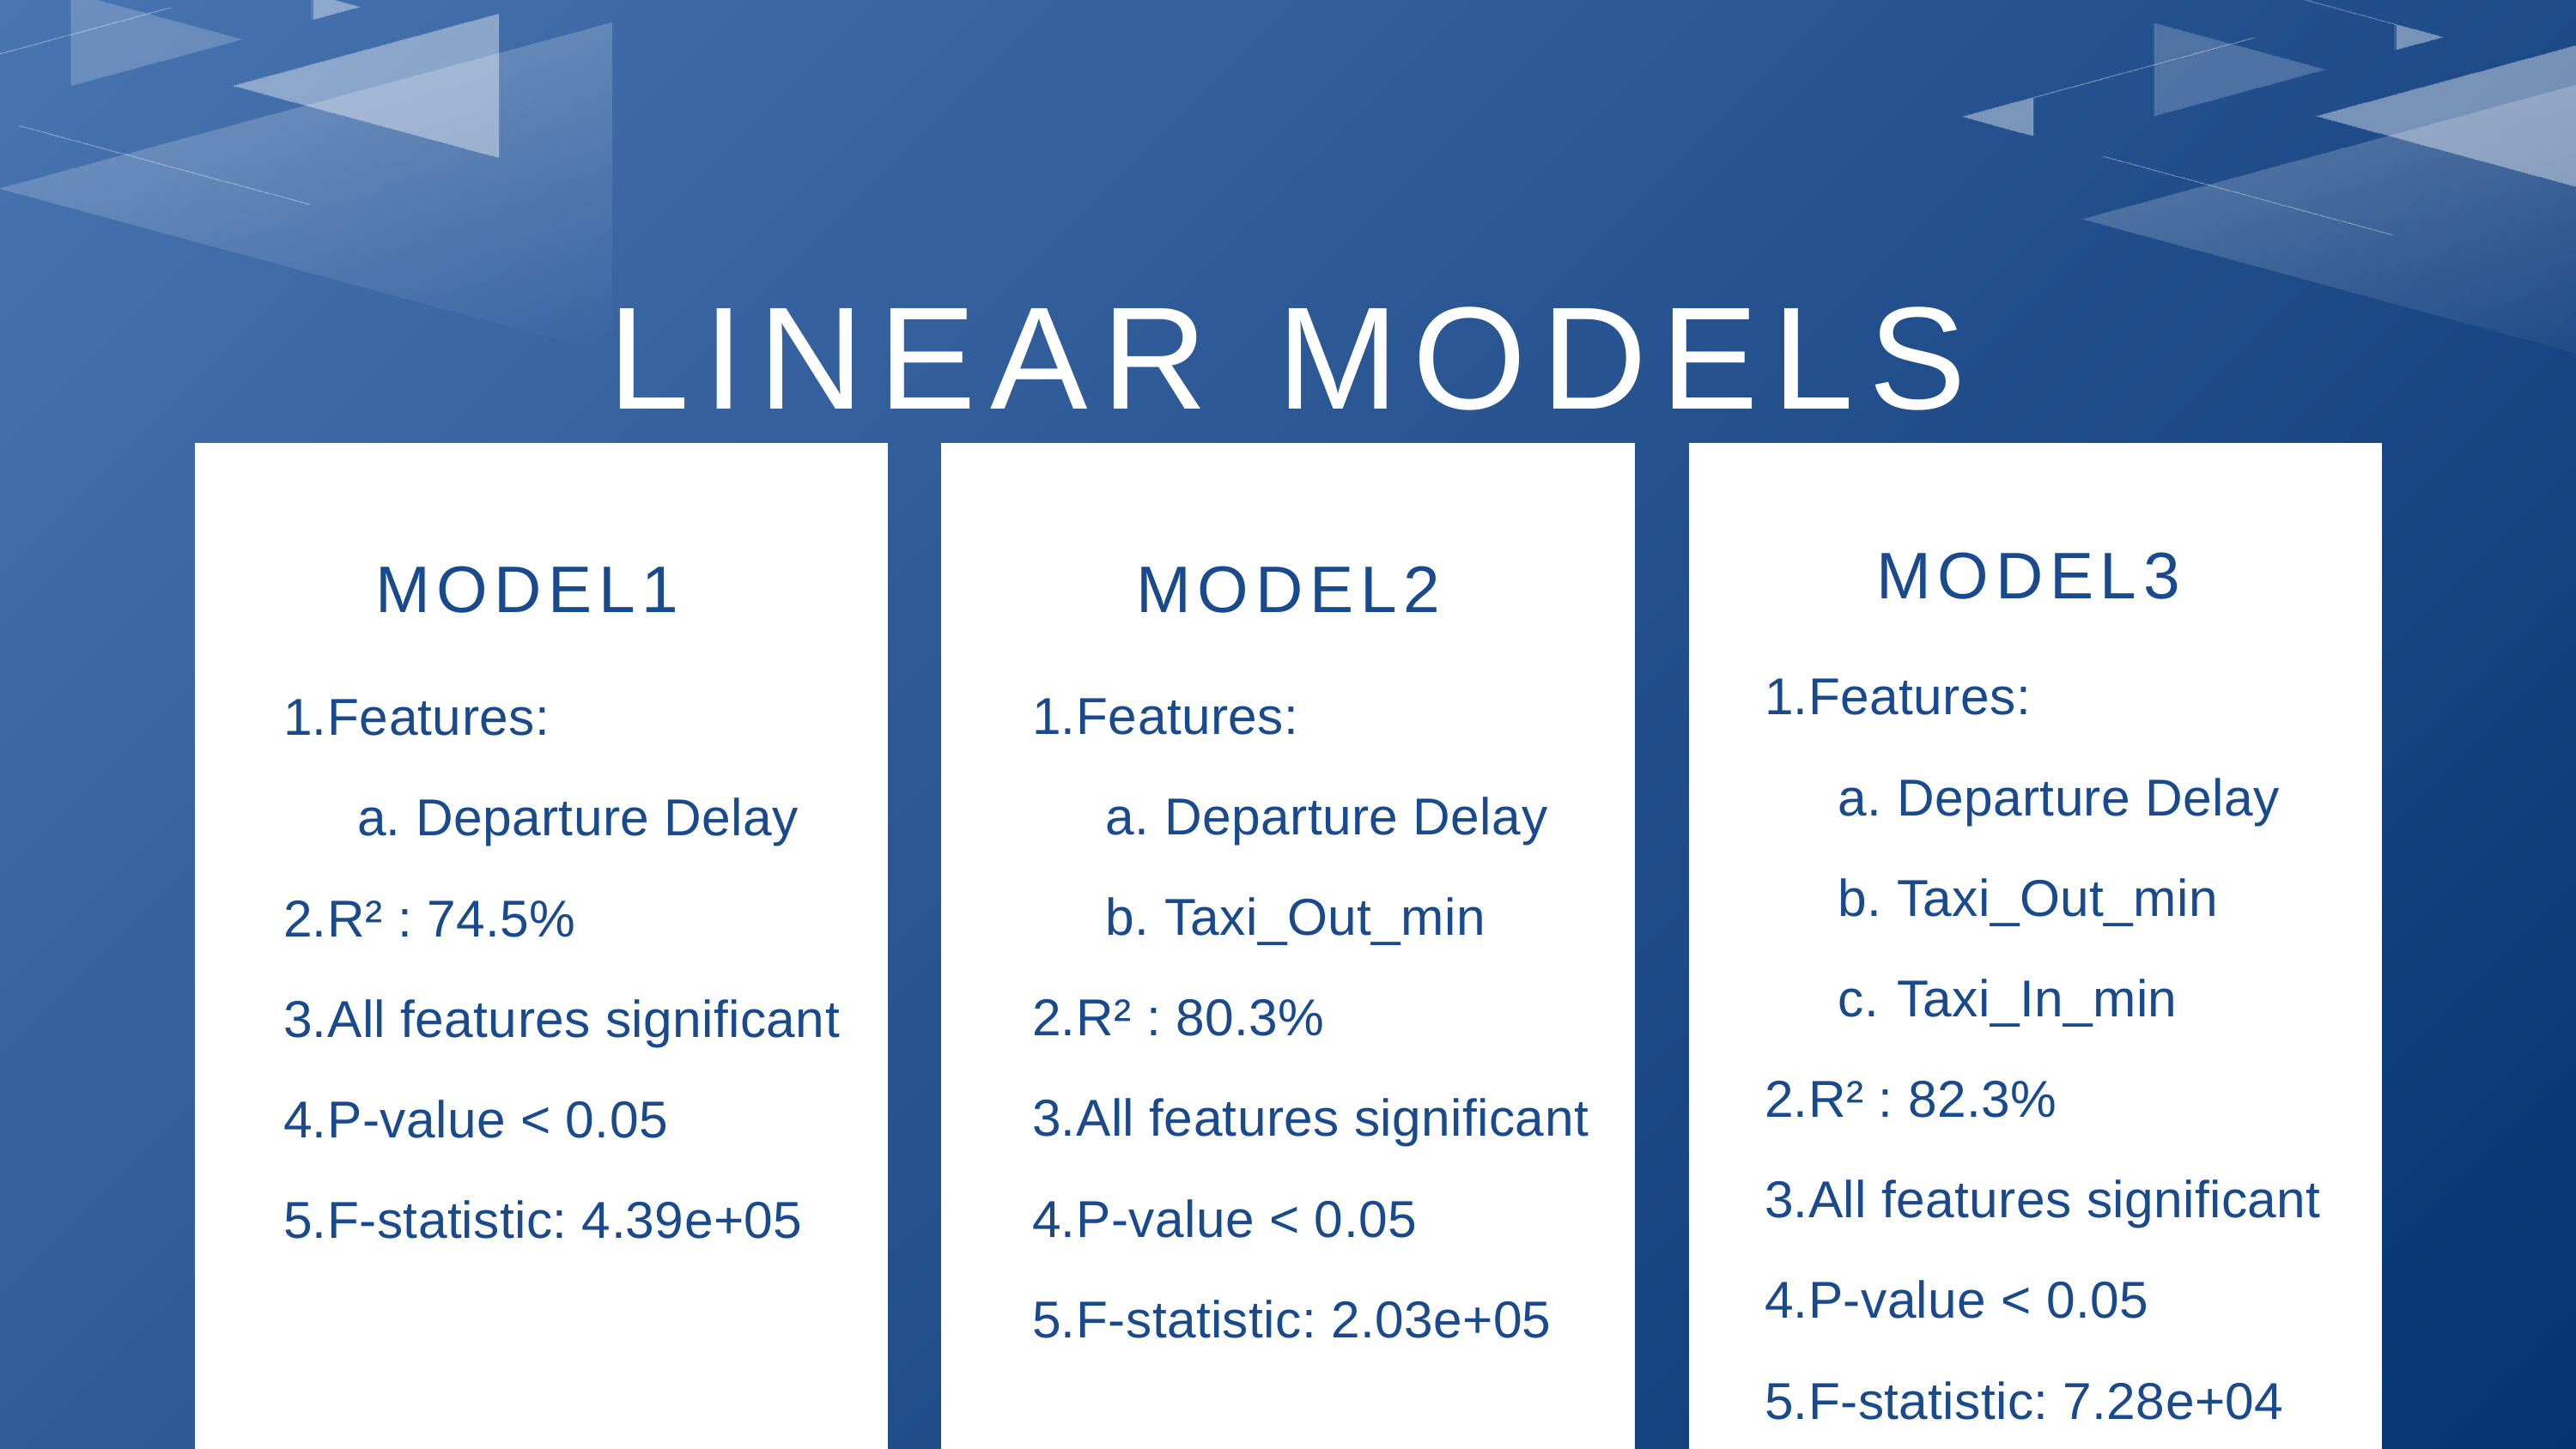

LINEAR MODELS

MODEL3
MODEL1
MODEL2
Features:
Departure Delay
Taxi_Out_min
Taxi_In_min
R² : 82.3%
All features significant
P-value < 0.05
F-statistic: 7.28e+04

Features:
Departure Delay
Taxi_Out_min
R² : 80.3%
All features significant
P-value < 0.05
F-statistic: 2.03e+05

Features:
Departure Delay
R² : 74.5%
All features significant
P-value < 0.05
F-statistic: 4.39e+05